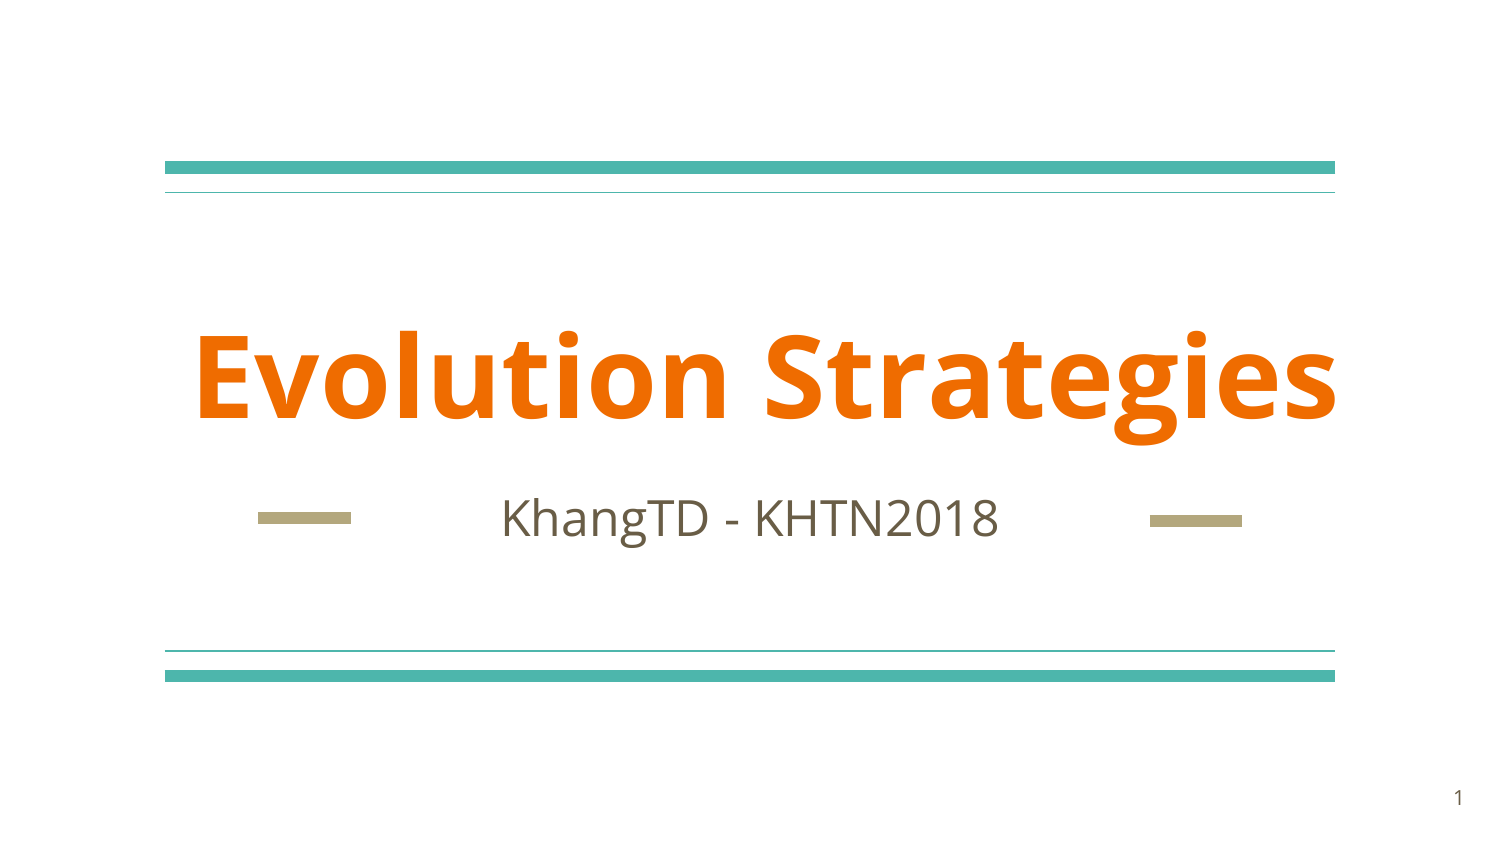

# Evolution Strategies
KhangTD - KHTN2018
1